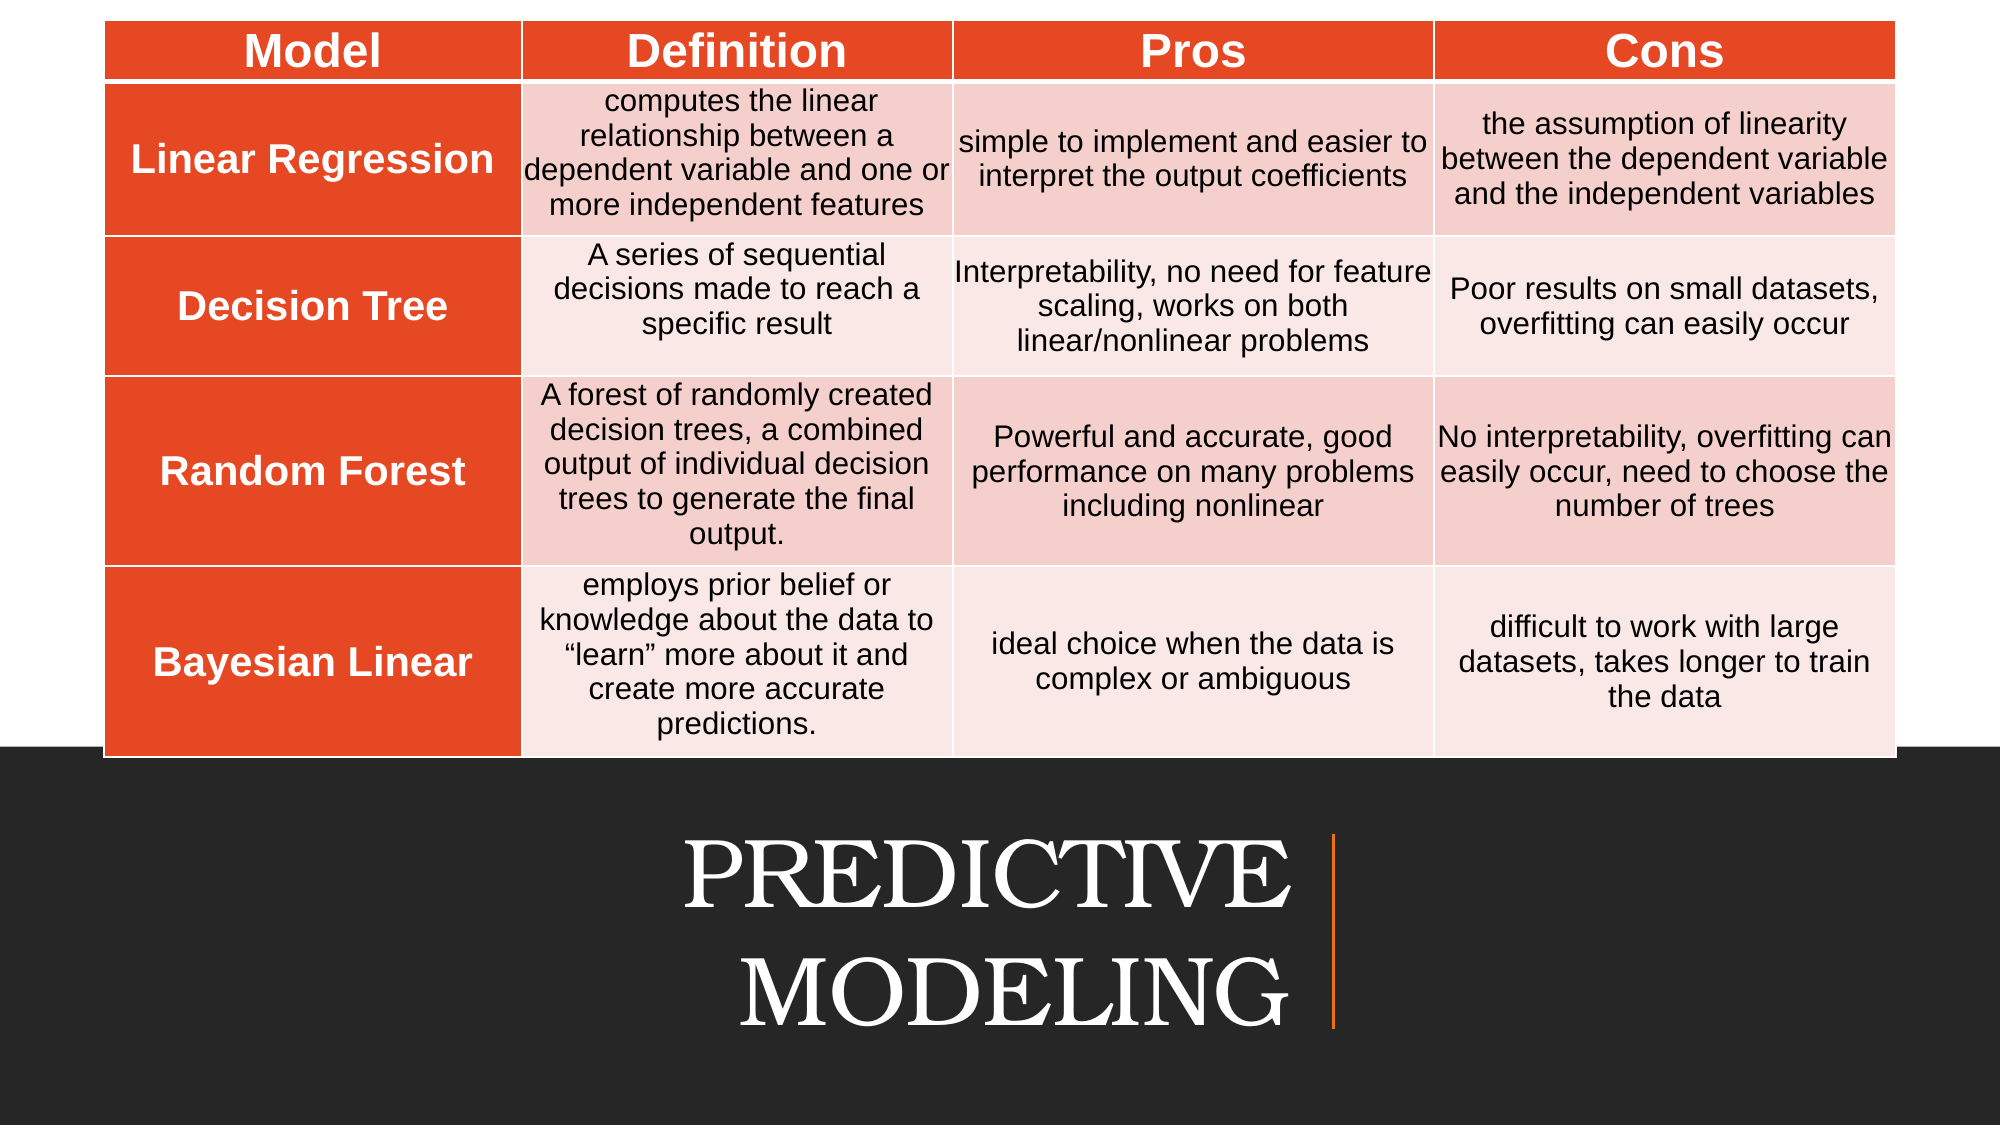

| Model | Definition | Pros | Cons |
| --- | --- | --- | --- |
| Linear Regression | computes the linear relationship between a dependent variable and one or more independent features | simple to implement and easier to interpret the output coefficients | the assumption of linearity between the dependent variable and the independent variables |
| Decision Tree | A series of sequential decisions made to reach a specific result | Interpretability, no need for feature scaling, works on both linear/nonlinear problems | Poor results on small datasets, overfitting can easily occur |
| Random Forest | A forest of randomly created decision trees, a combined output of individual decision trees to generate the final output. | Powerful and accurate, good performance on many problems including nonlinear | No interpretability, overfitting can easily occur, need to choose the number of trees |
| Bayesian Linear | employs prior belief or knowledge about the data to “learn” more about it and create more accurate predictions. | ideal choice when the data is complex or ambiguous | difficult to work with large datasets, takes longer to train the data |

PREDICTIVE MODELING